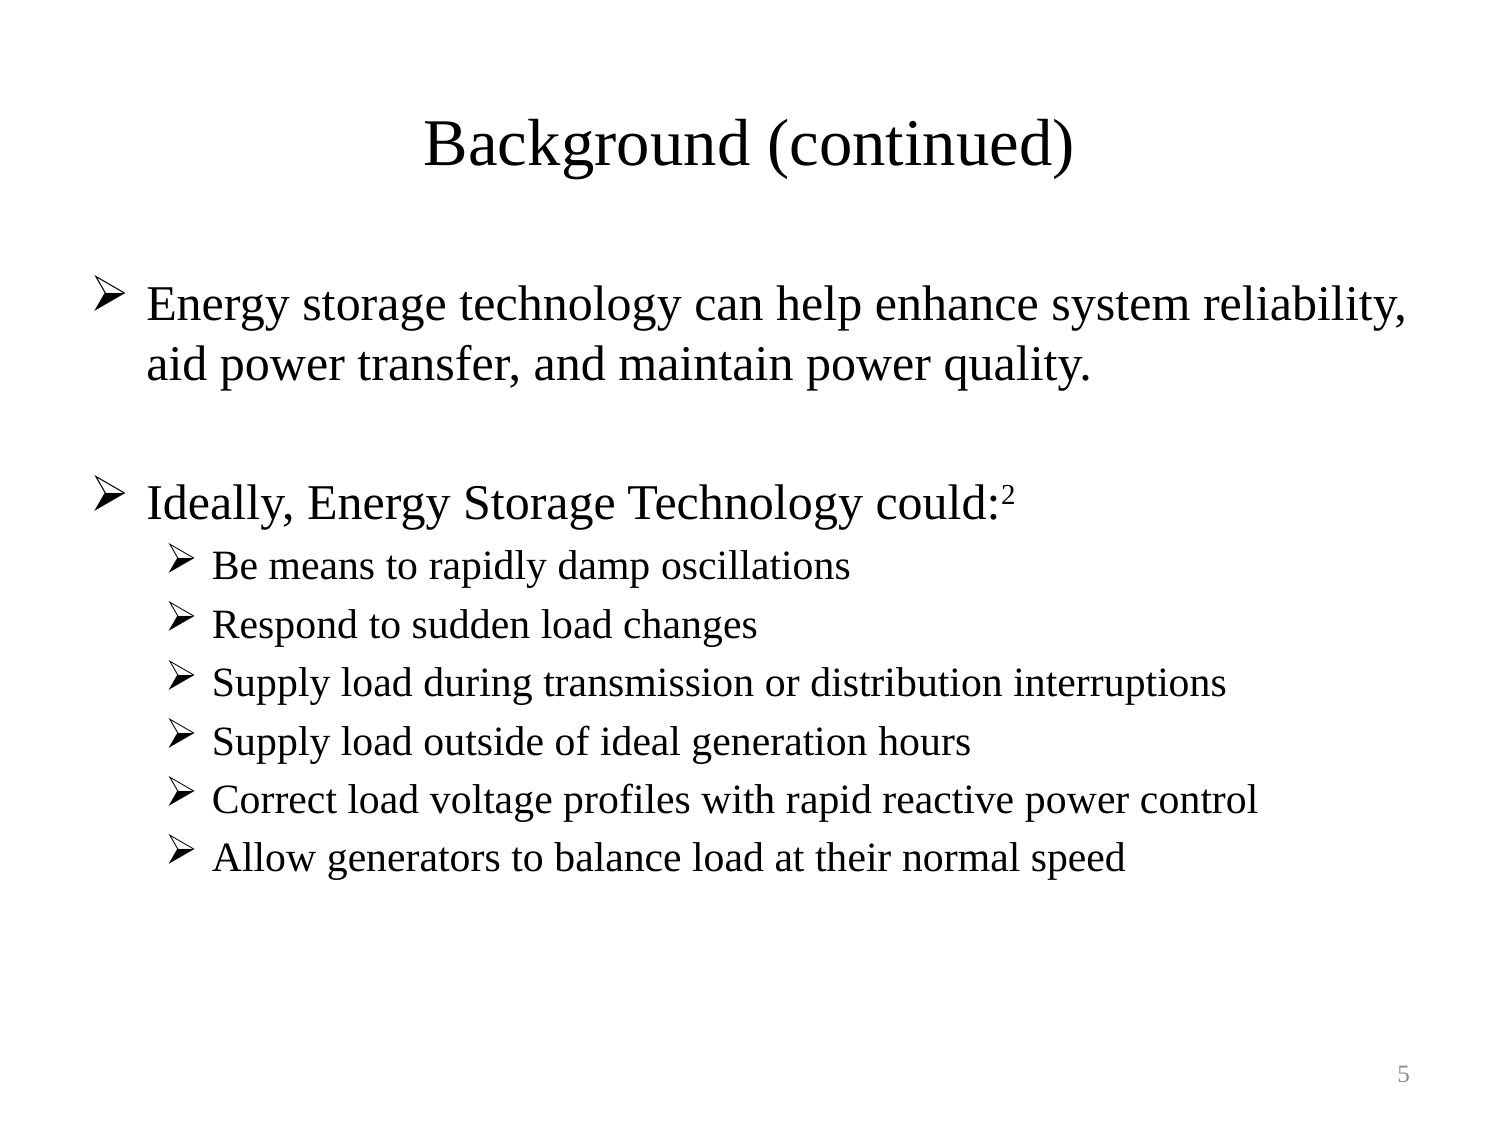

# Background (continued)
Energy storage technology can help enhance system reliability, aid power transfer, and maintain power quality.

Ideally, Energy Storage Technology could:2
Be means to rapidly damp oscillations
Respond to sudden load changes
Supply load during transmission or distribution interruptions
Supply load outside of ideal generation hours
Correct load voltage profiles with rapid reactive power control
Allow generators to balance load at their normal speed

5